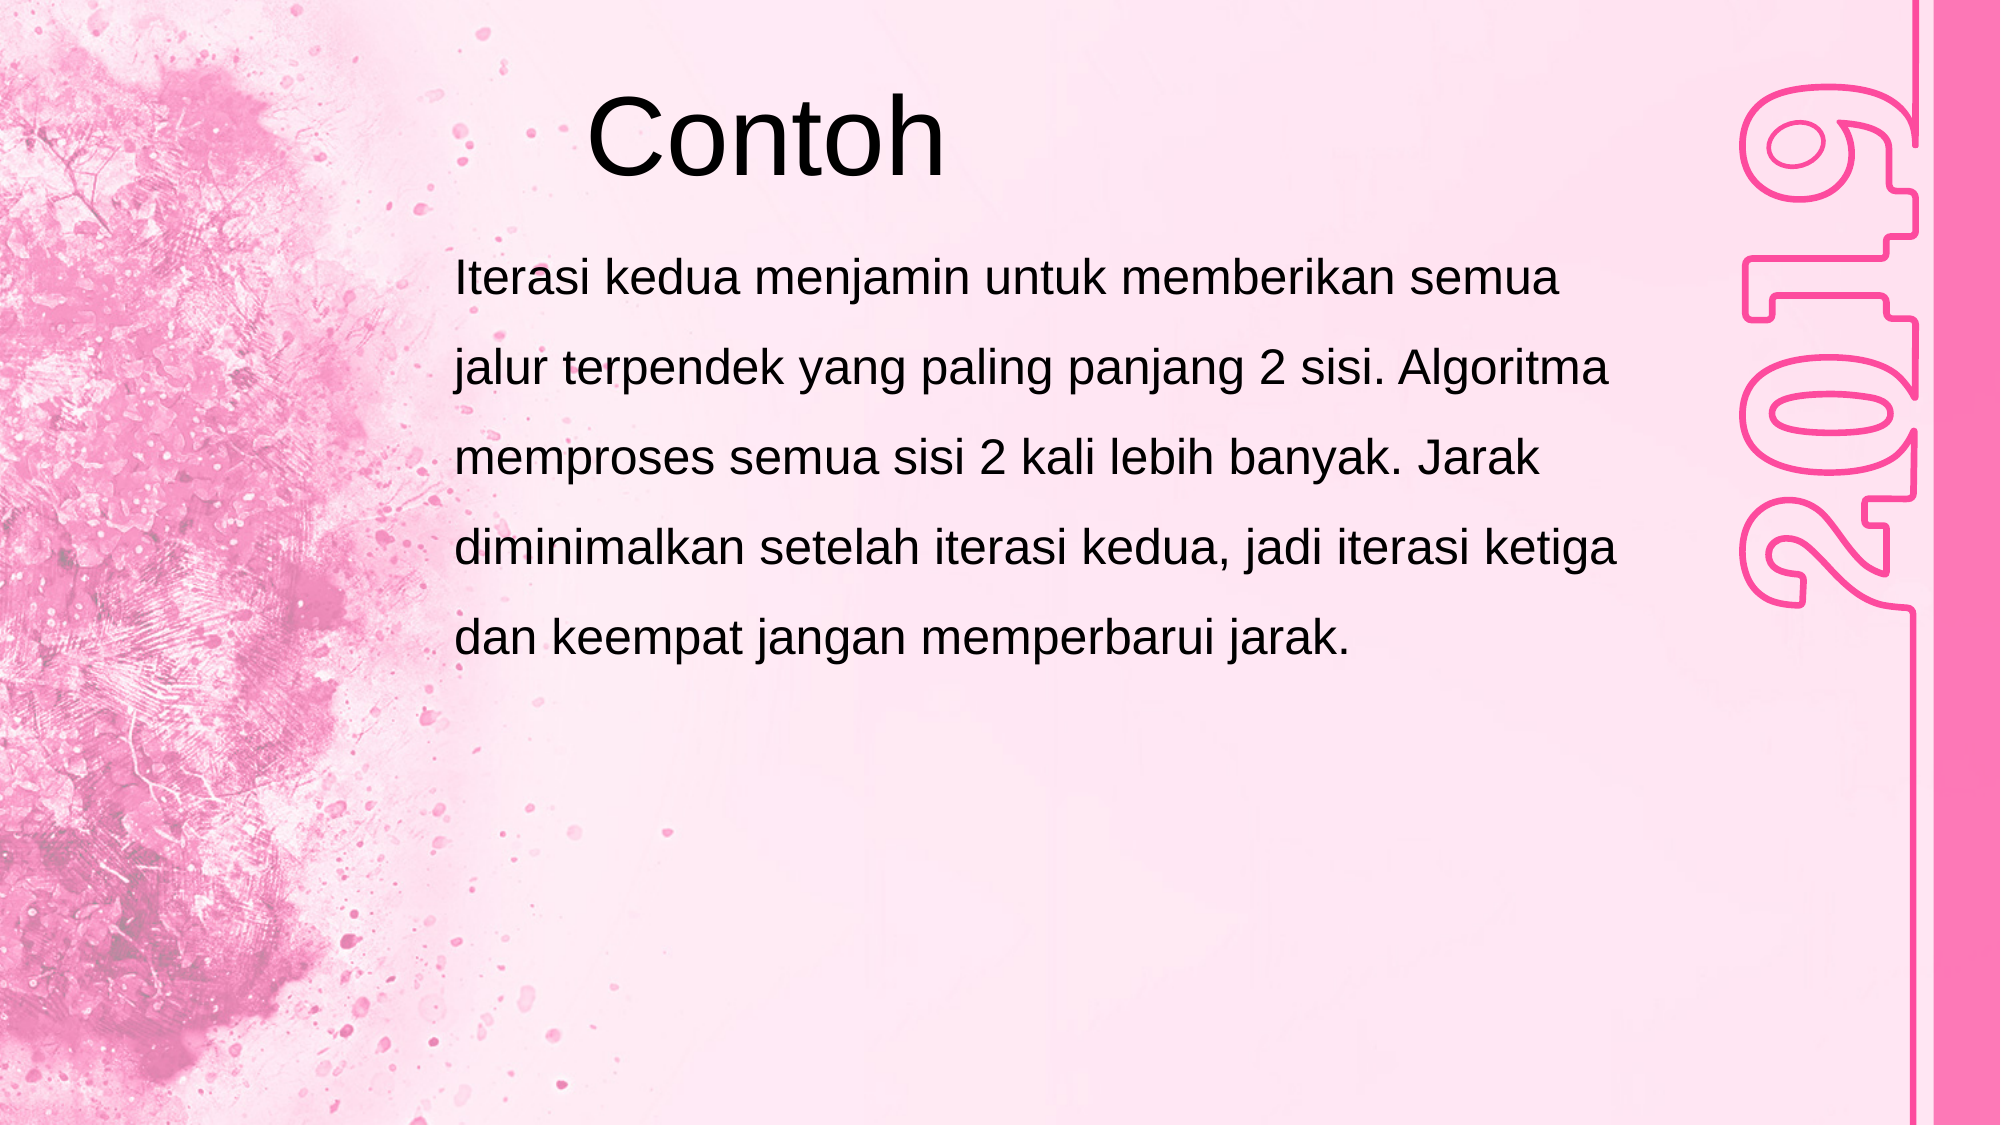

Contoh
Iterasi kedua menjamin untuk memberikan semua jalur terpendek yang paling panjang 2 sisi. Algoritma memproses semua sisi 2 kali lebih banyak. Jarak diminimalkan setelah iterasi kedua, jadi iterasi ketiga dan keempat jangan memperbarui jarak.